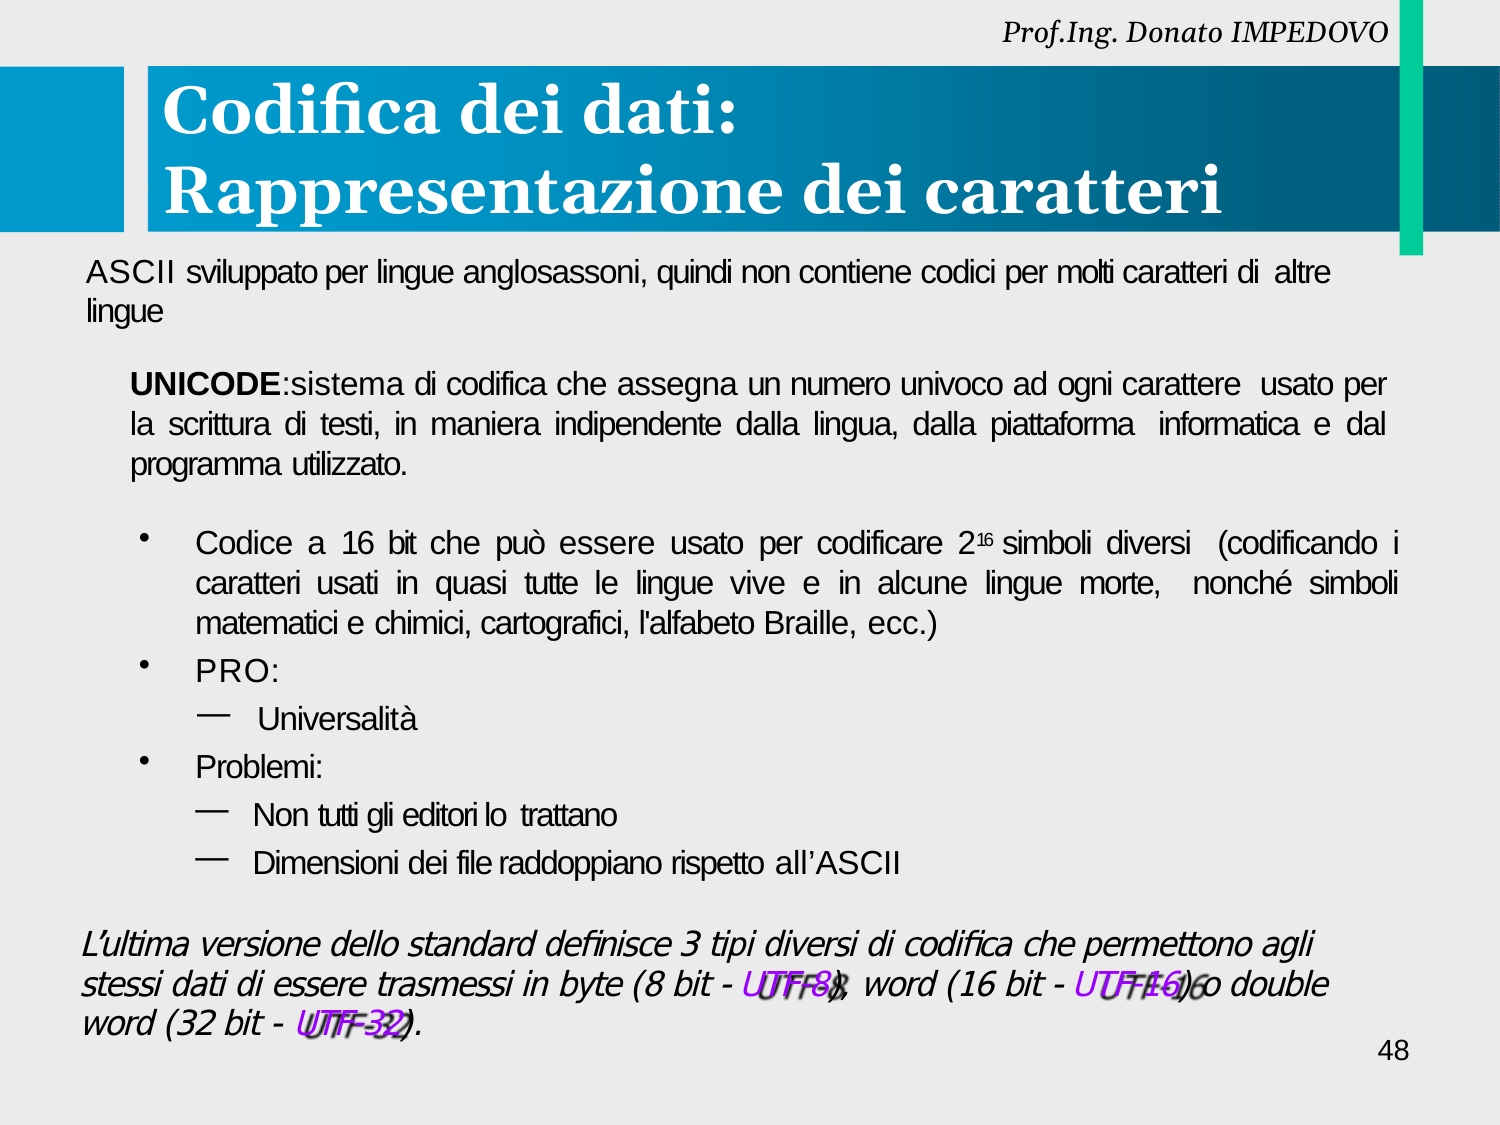

Prof.Ing. Donato IMPEDOVO
# Codifica dei dati:  Rappresentazione dei caratteri

ASCII sviluppato per lingue anglosassoni, quindi non contiene codici per molti caratteri di  altre lingue
UNICODE:sistema di codifica che assegna un numero univoco ad ogni carattere  usato per la scrittura di testi, in maniera indipendente dalla lingua, dalla piattaforma  informatica e dal programma utilizzato.
Codice a 16 bit che può essere usato per codificare 216 simboli diversi  (codificando i caratteri usati in quasi tutte le lingue vive e in alcune lingue morte,  nonché simboli matematici e chimici, cartografici, l'alfabeto Braille, ecc.)
PRO:
Universalità
Problemi:
Non tutti gli editori lo trattano
Dimensioni dei file raddoppiano rispetto all’ASCII
L’ultima versione dello standard definisce 3 tipi diversi di codifica che permettono agli  stessi dati di essere trasmessi in byte (8 bit − UTF-8), word (16 bit − UTF-16) o double  word (32 bit − UTF-32).

48